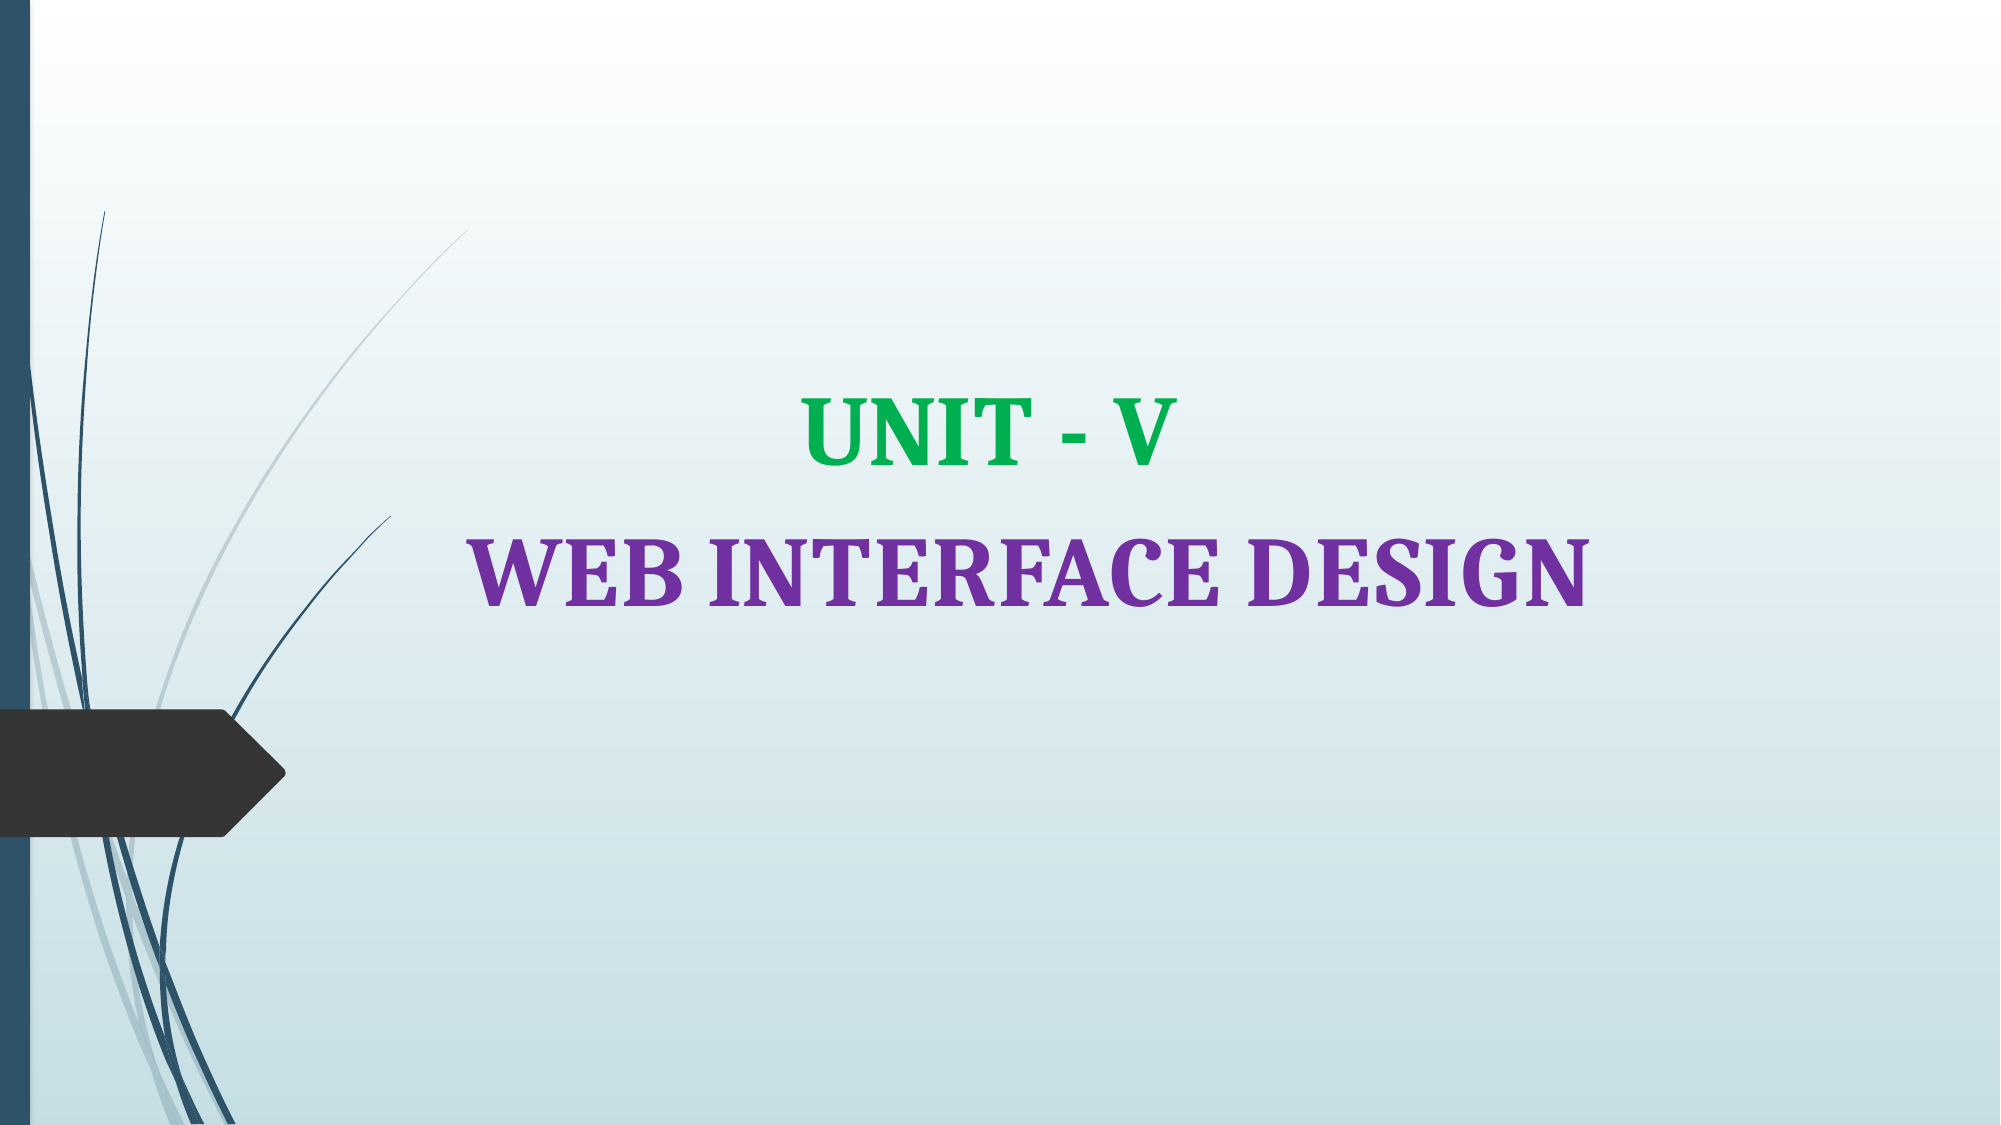

# UNIT - V
WEB INTERFACE DESIGN